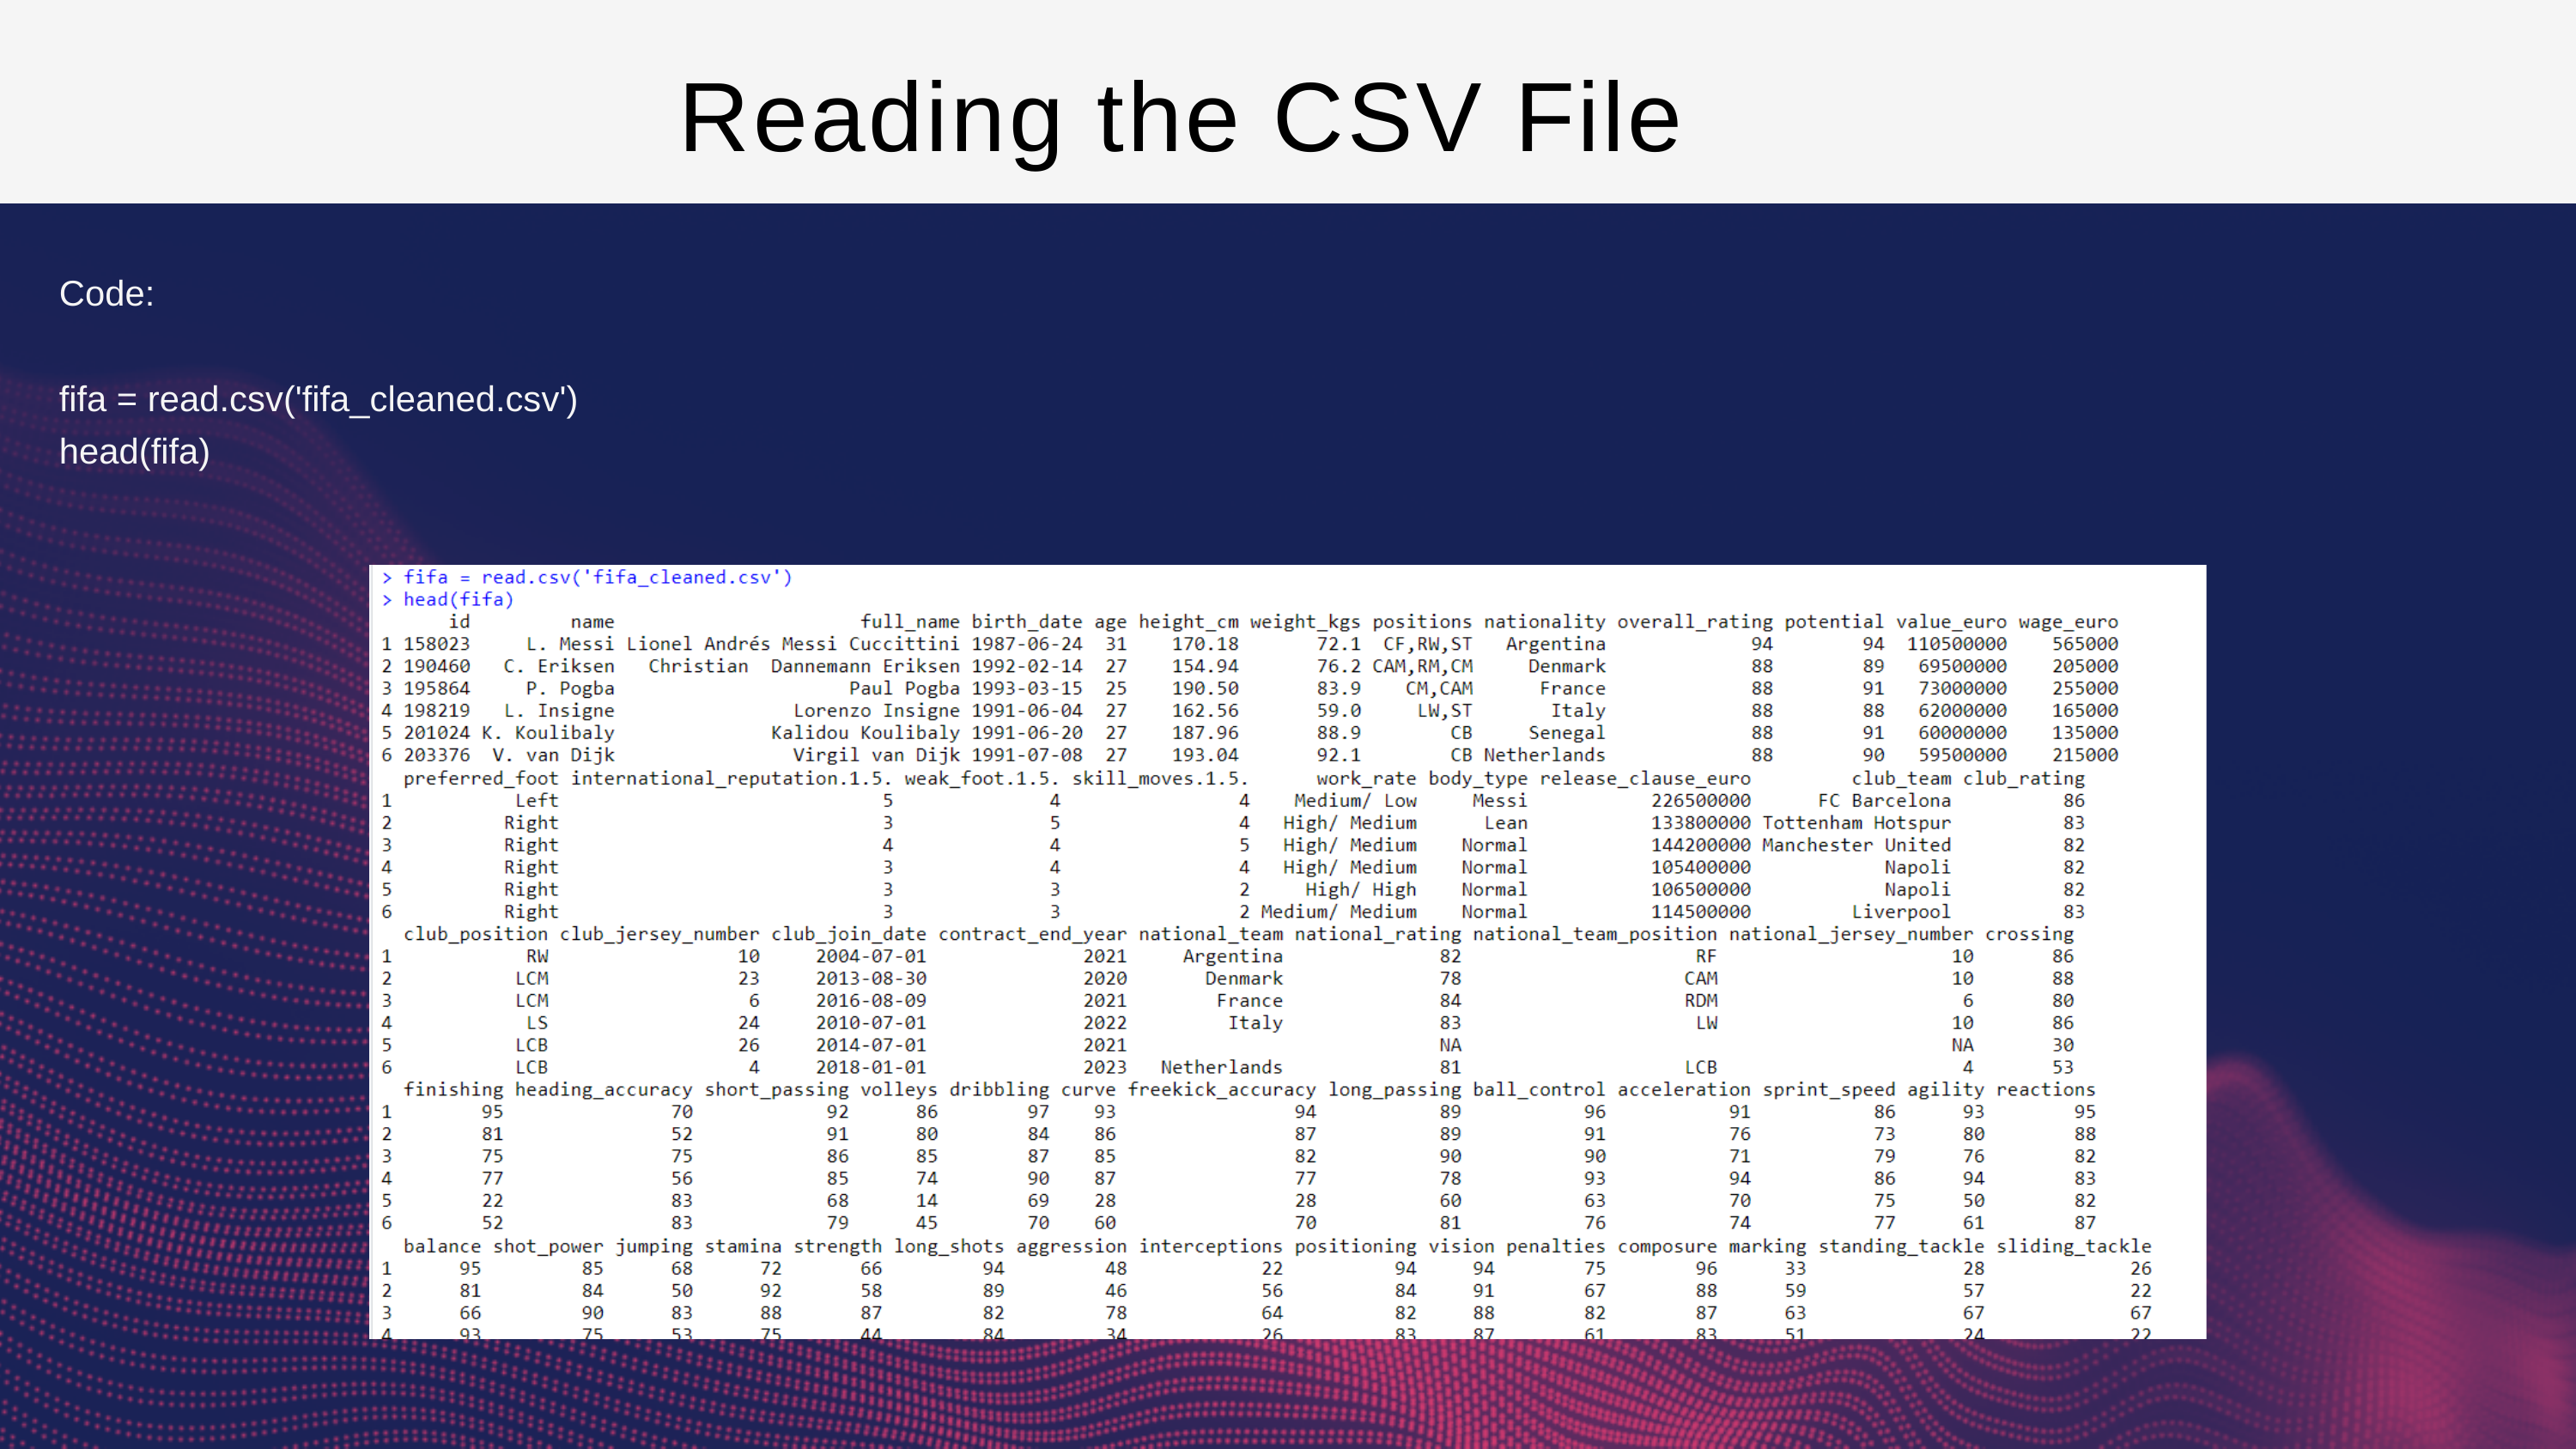

Reading the CSV File
Code:

fifa = read.csv('fifa_cleaned.csv')
head(fifa)